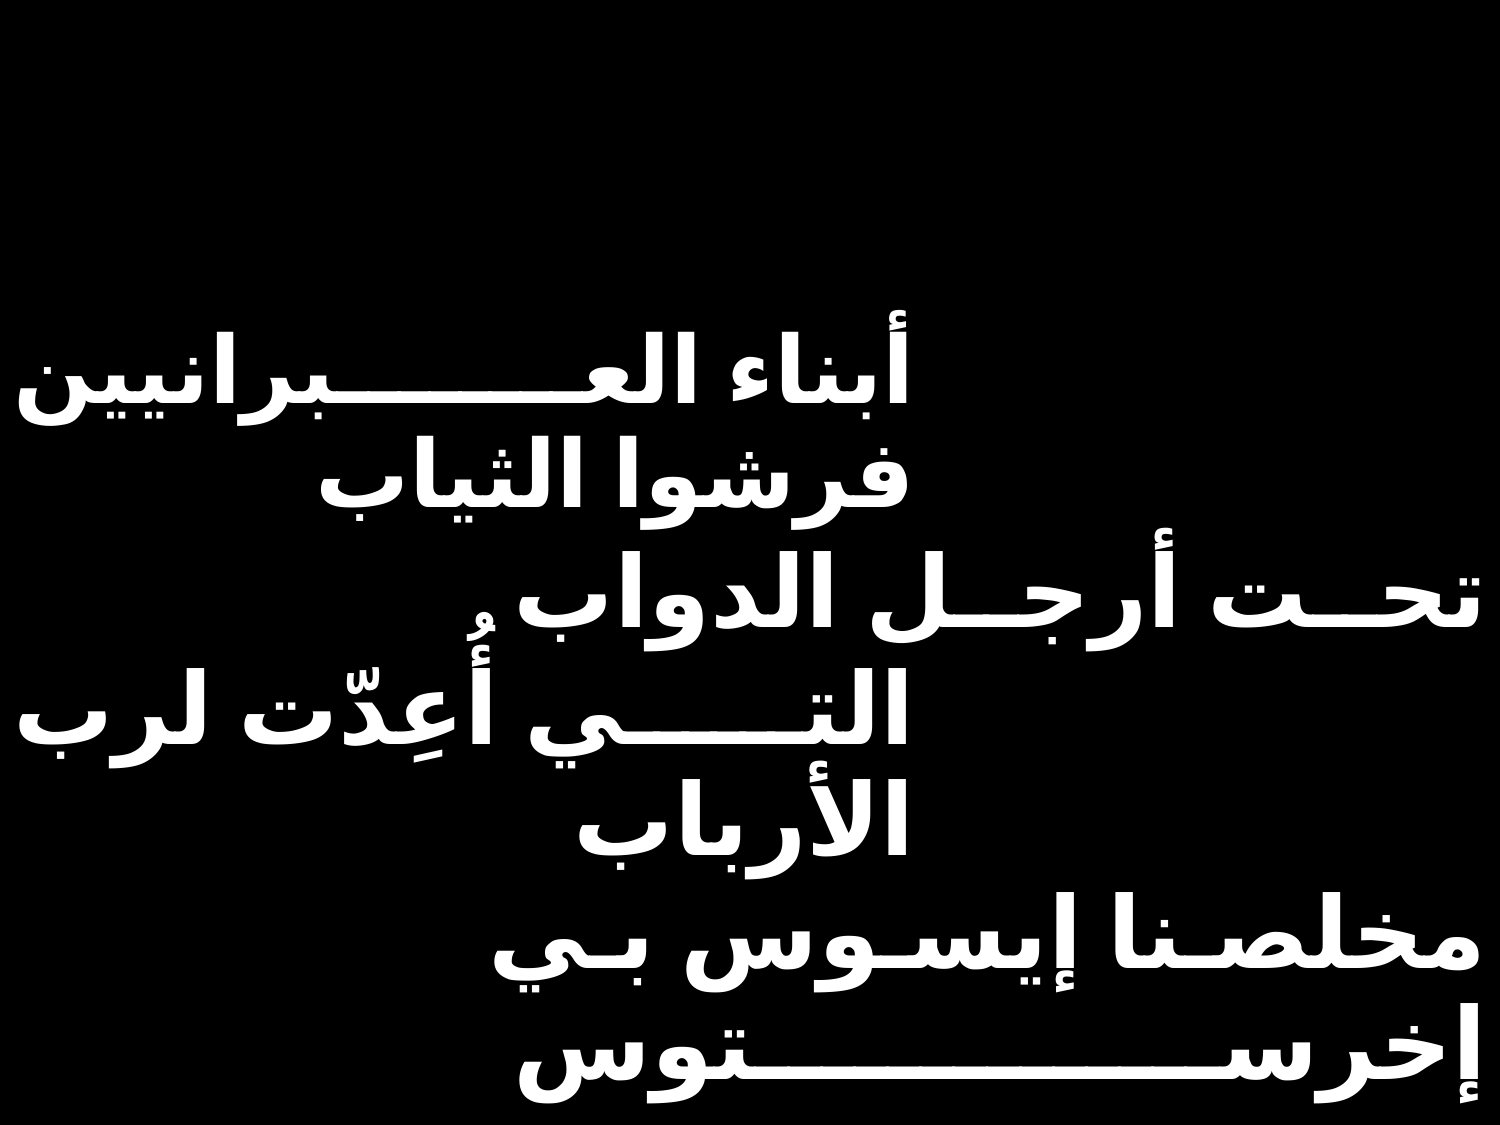

| أبناء العبرانيين فرشوا الثياب |  |  |
| --- | --- | --- |
|  | تحت أرجل الدواب |  |
| التي أُعِدّت لرب الأرباب |  |  |
|  | مخلصنا إيسوس بي إخرستوس |  |